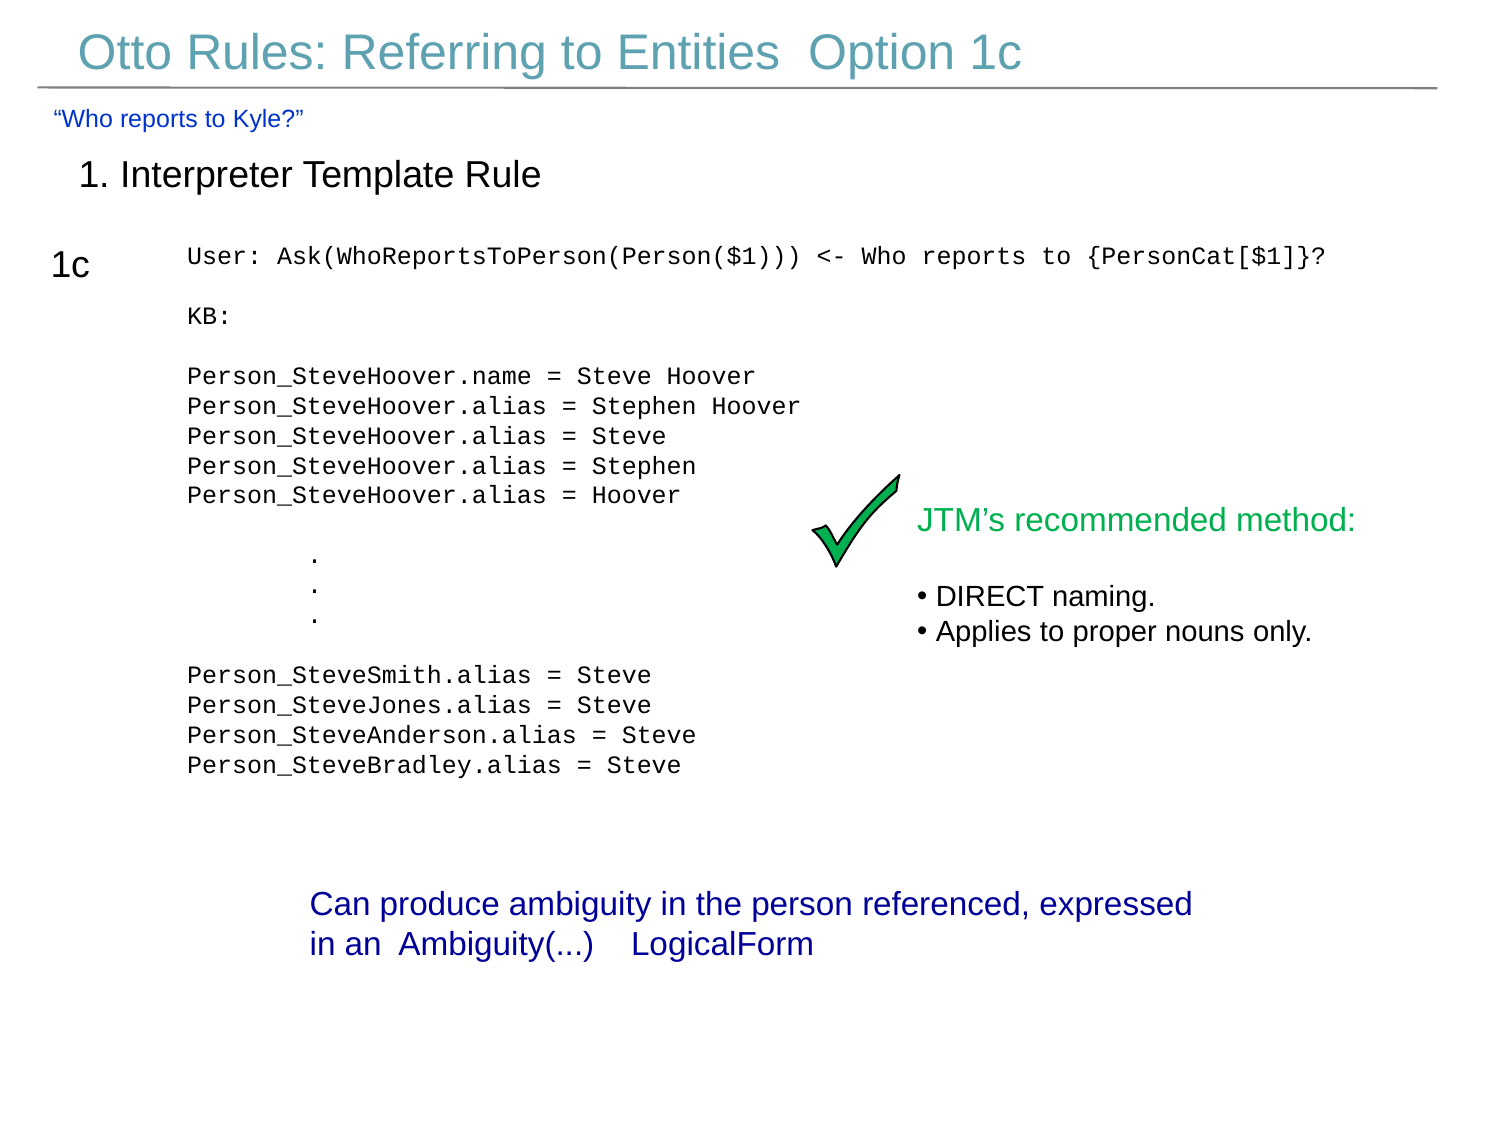

Otto Rules: Referring to Entities  Option 1c
“Who reports to Kyle?”
1. Interpreter Template Rule
1c
User: Ask(WhoReportsToPerson(Person($1))) <- Who reports to {PersonCat[$1]}?

KB:

Person_SteveHoover.name = Steve Hoover
Person_SteveHoover.alias = Stephen Hoover
Person_SteveHoover.alias = Steve
Person_SteveHoover.alias = Stephen
Person_SteveHoover.alias = Hoover

        .
        .
        .

Person_SteveSmith.alias = Steve
Person_SteveJones.alias = Steve
Person_SteveAnderson.alias = Steve
Person_SteveBradley.alias = Steve

JTM’s recommended method:

DIRECT naming.
Applies to proper nouns only.
Can produce ambiguity in the person referenced, expressed
in an  Ambiguity(...)    LogicalForm